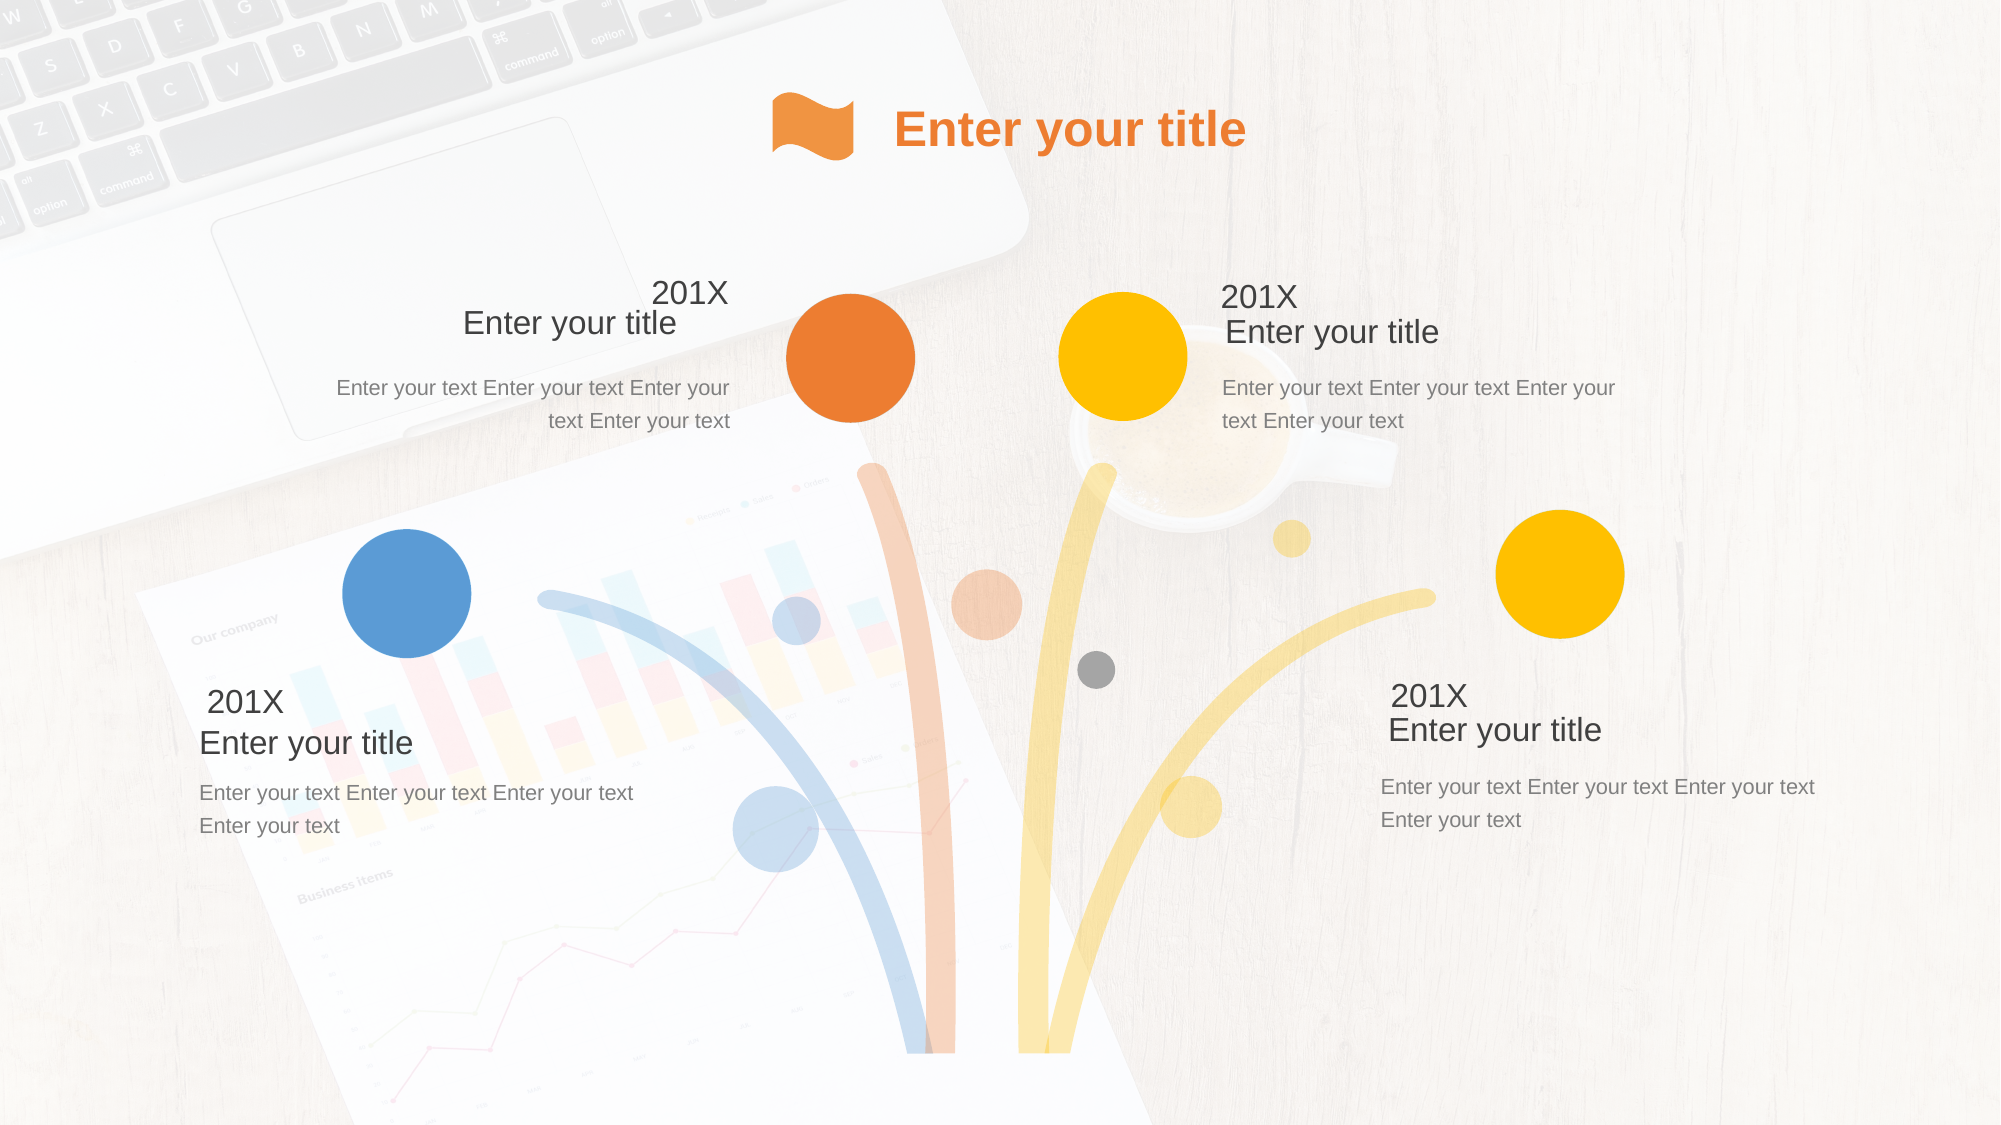

Enter your title

201X
Enter your title
Enter your text Enter your text Enter your text Enter your text
201X
Enter your title
Enter your text Enter your text Enter your text Enter your text

201X
Enter your title
Enter your text Enter your text Enter your text Enter your text
201X
Enter your title
Enter your text Enter your text Enter your text Enter your text